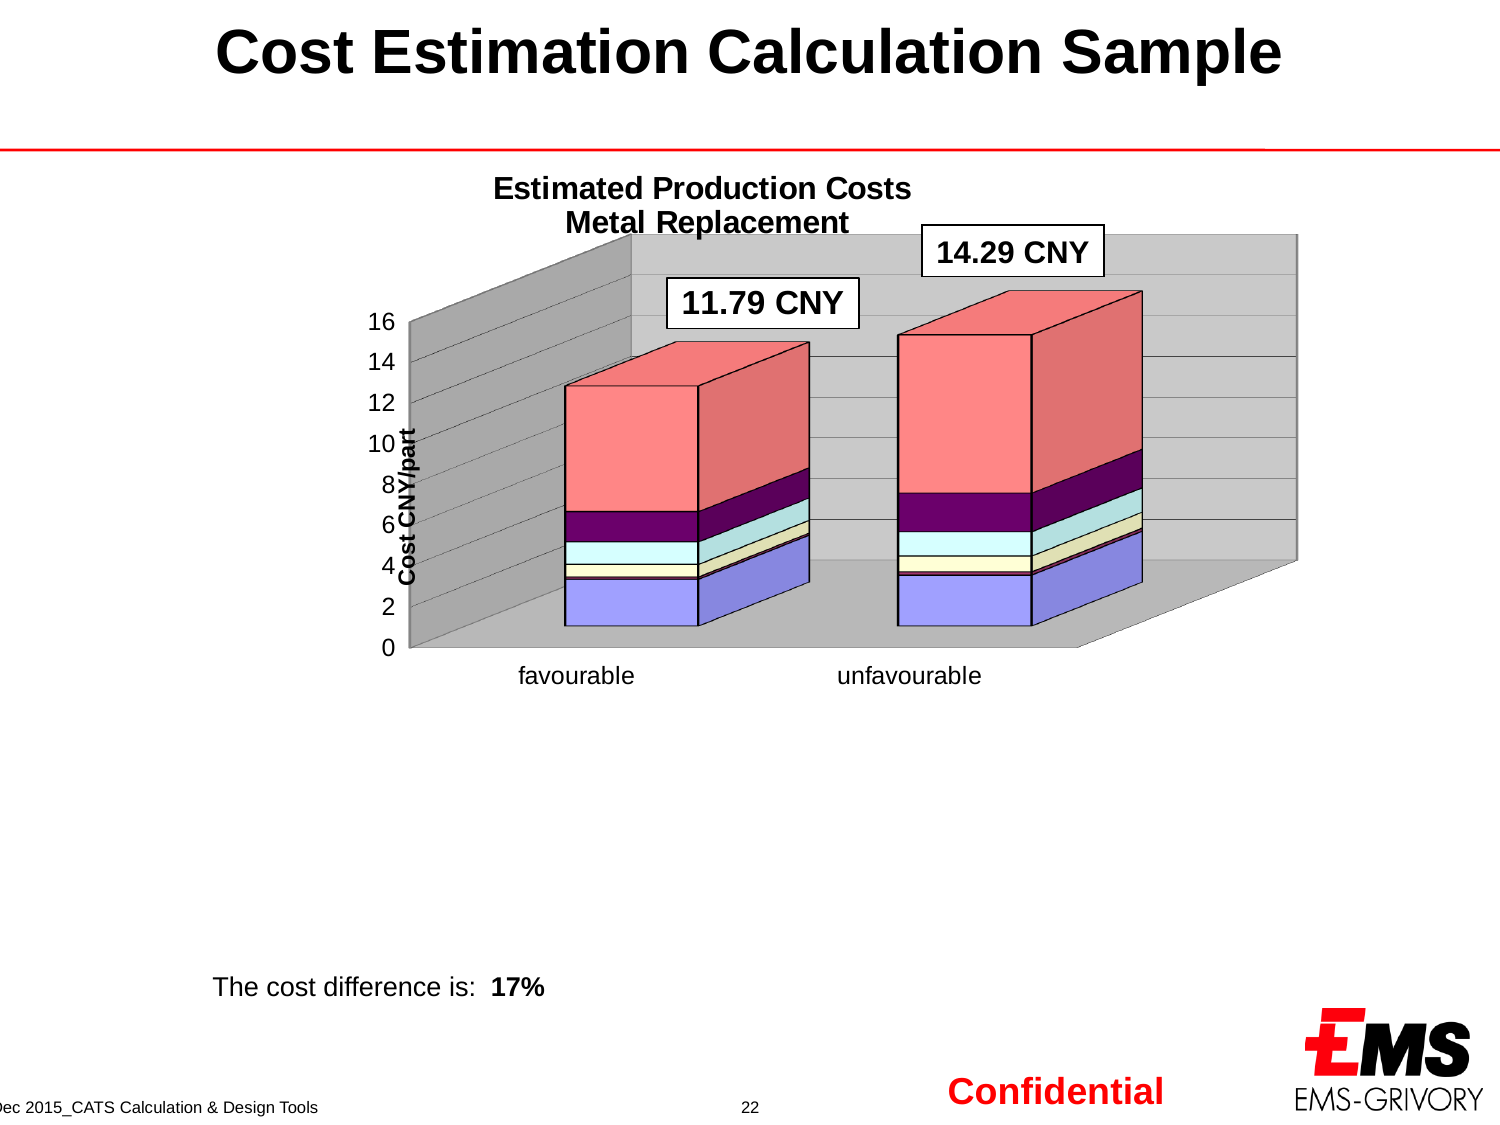

Cost Estimation Calculation Sample

[unsupported chart]

14.29 CNY
The cost difference is:  17%